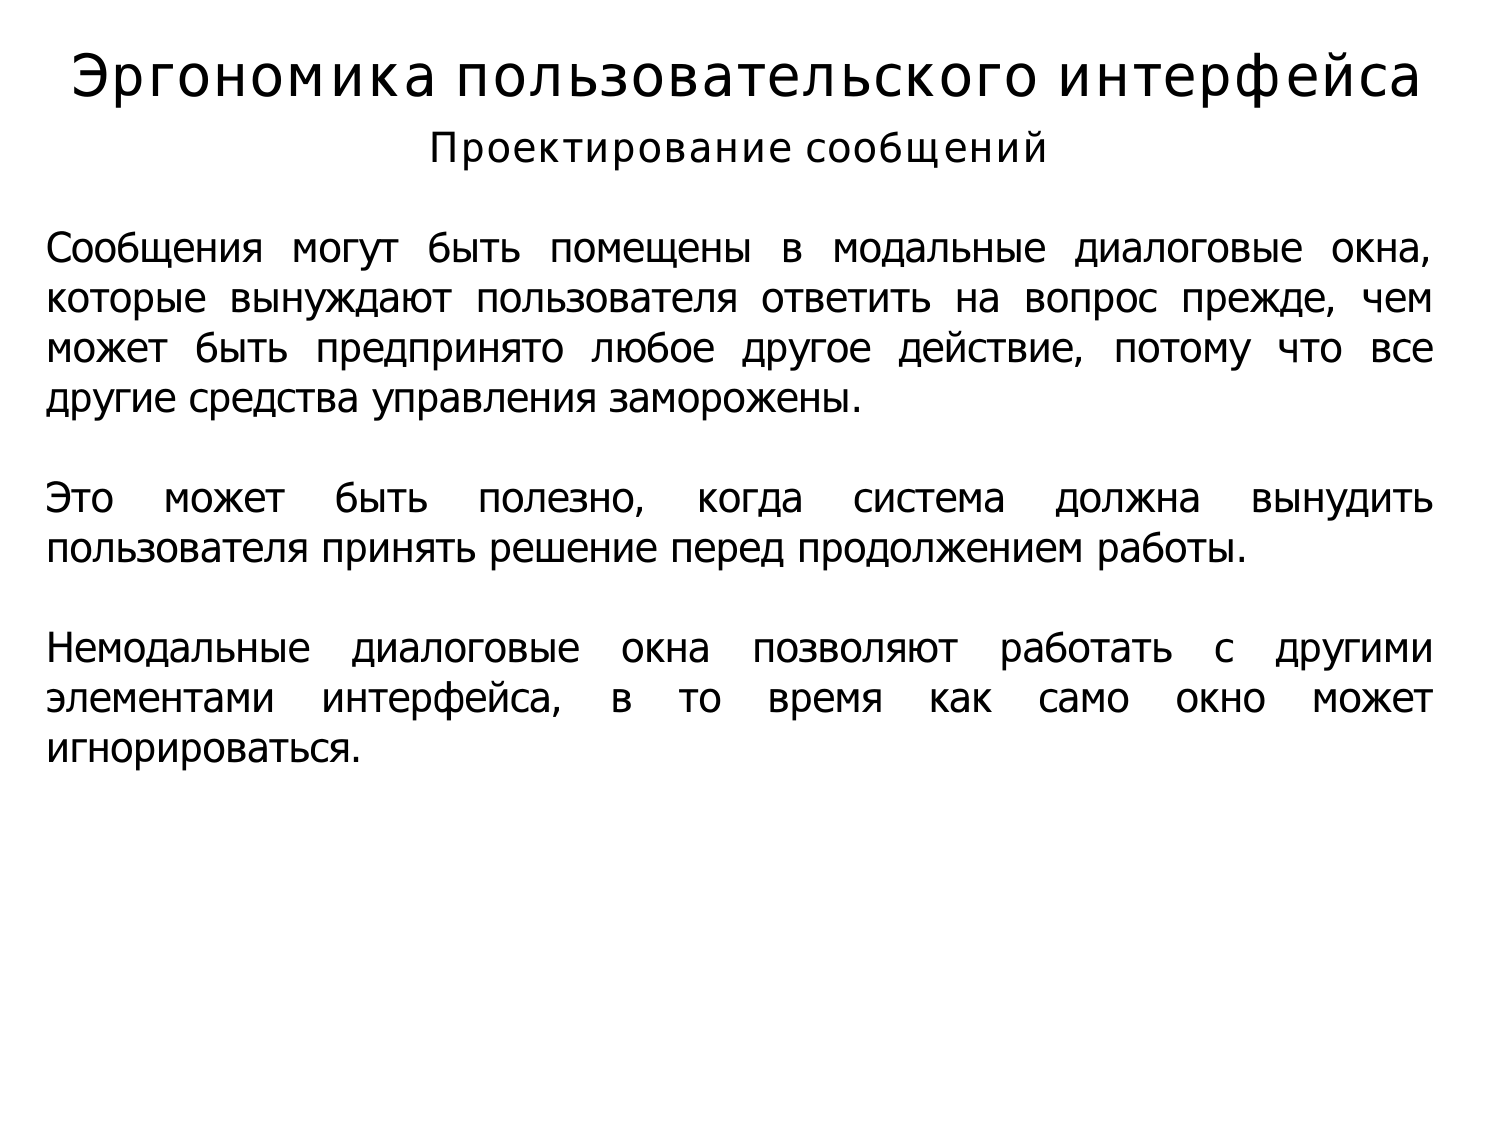

Эргономика пользовательского интерфейса
Проектирование сообщений

Сообщения могут быть помещены в модальные диалоговые окна, которые вынуждают пользователя ответить на вопрос прежде, чем может быть предпринято любое другое действие, потому что все другие средства управления заморожены.

Это может быть полезно, когда система должна вынудить пользователя принять решение перед продолжением работы.

Немодаль­ные диалоговые окна позволяют работать с другими элементами интерфейса, в то время как само окно может игнорироваться.